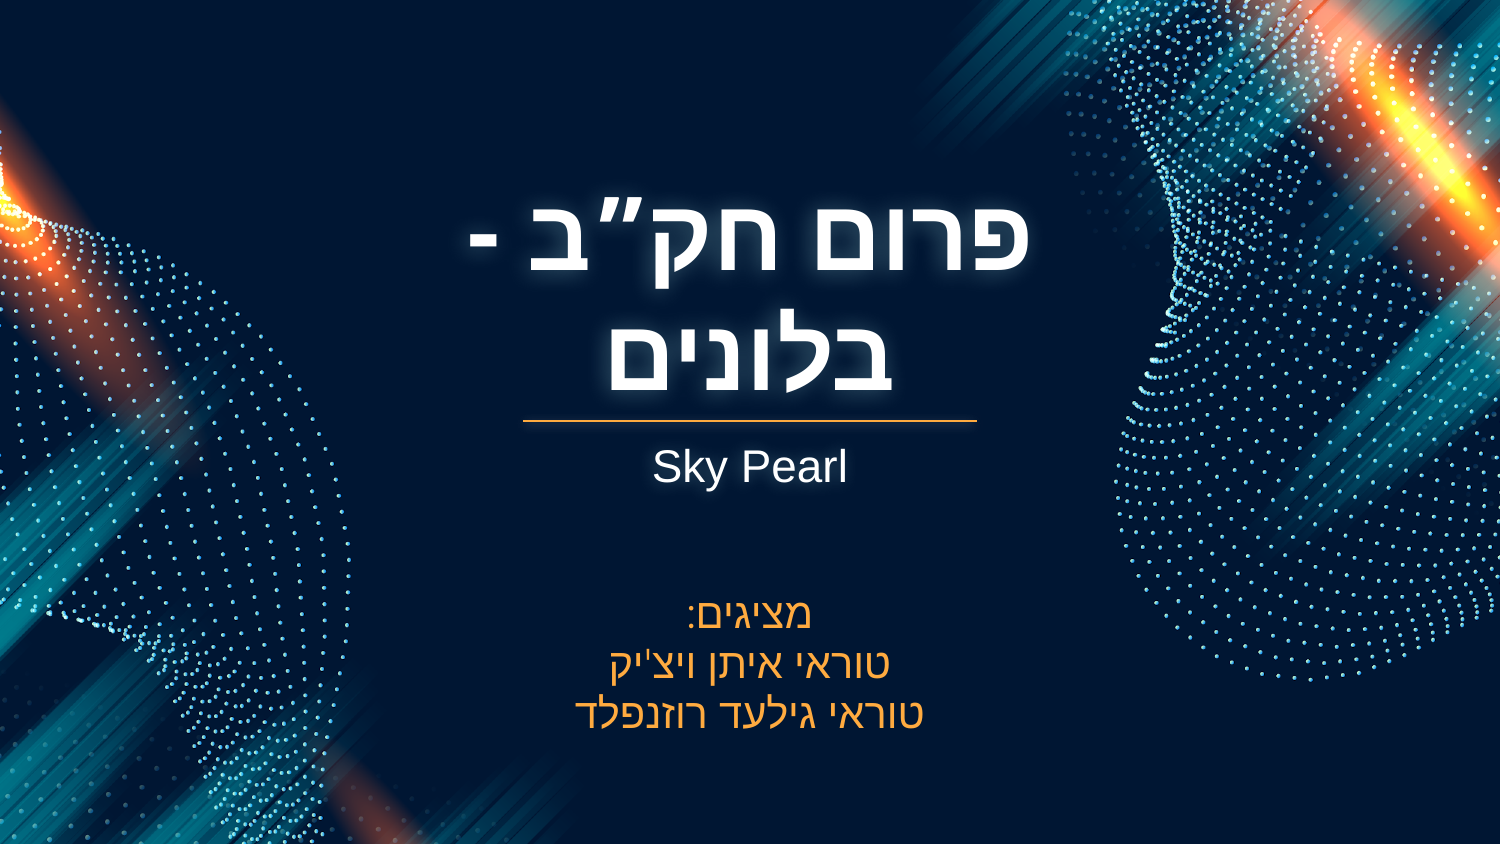

# פרום חק”ב - בלונים
Sky Pearl
מציגים:
טוראי איתן ויצ'יק
טוראי גילעד רוזנפלד